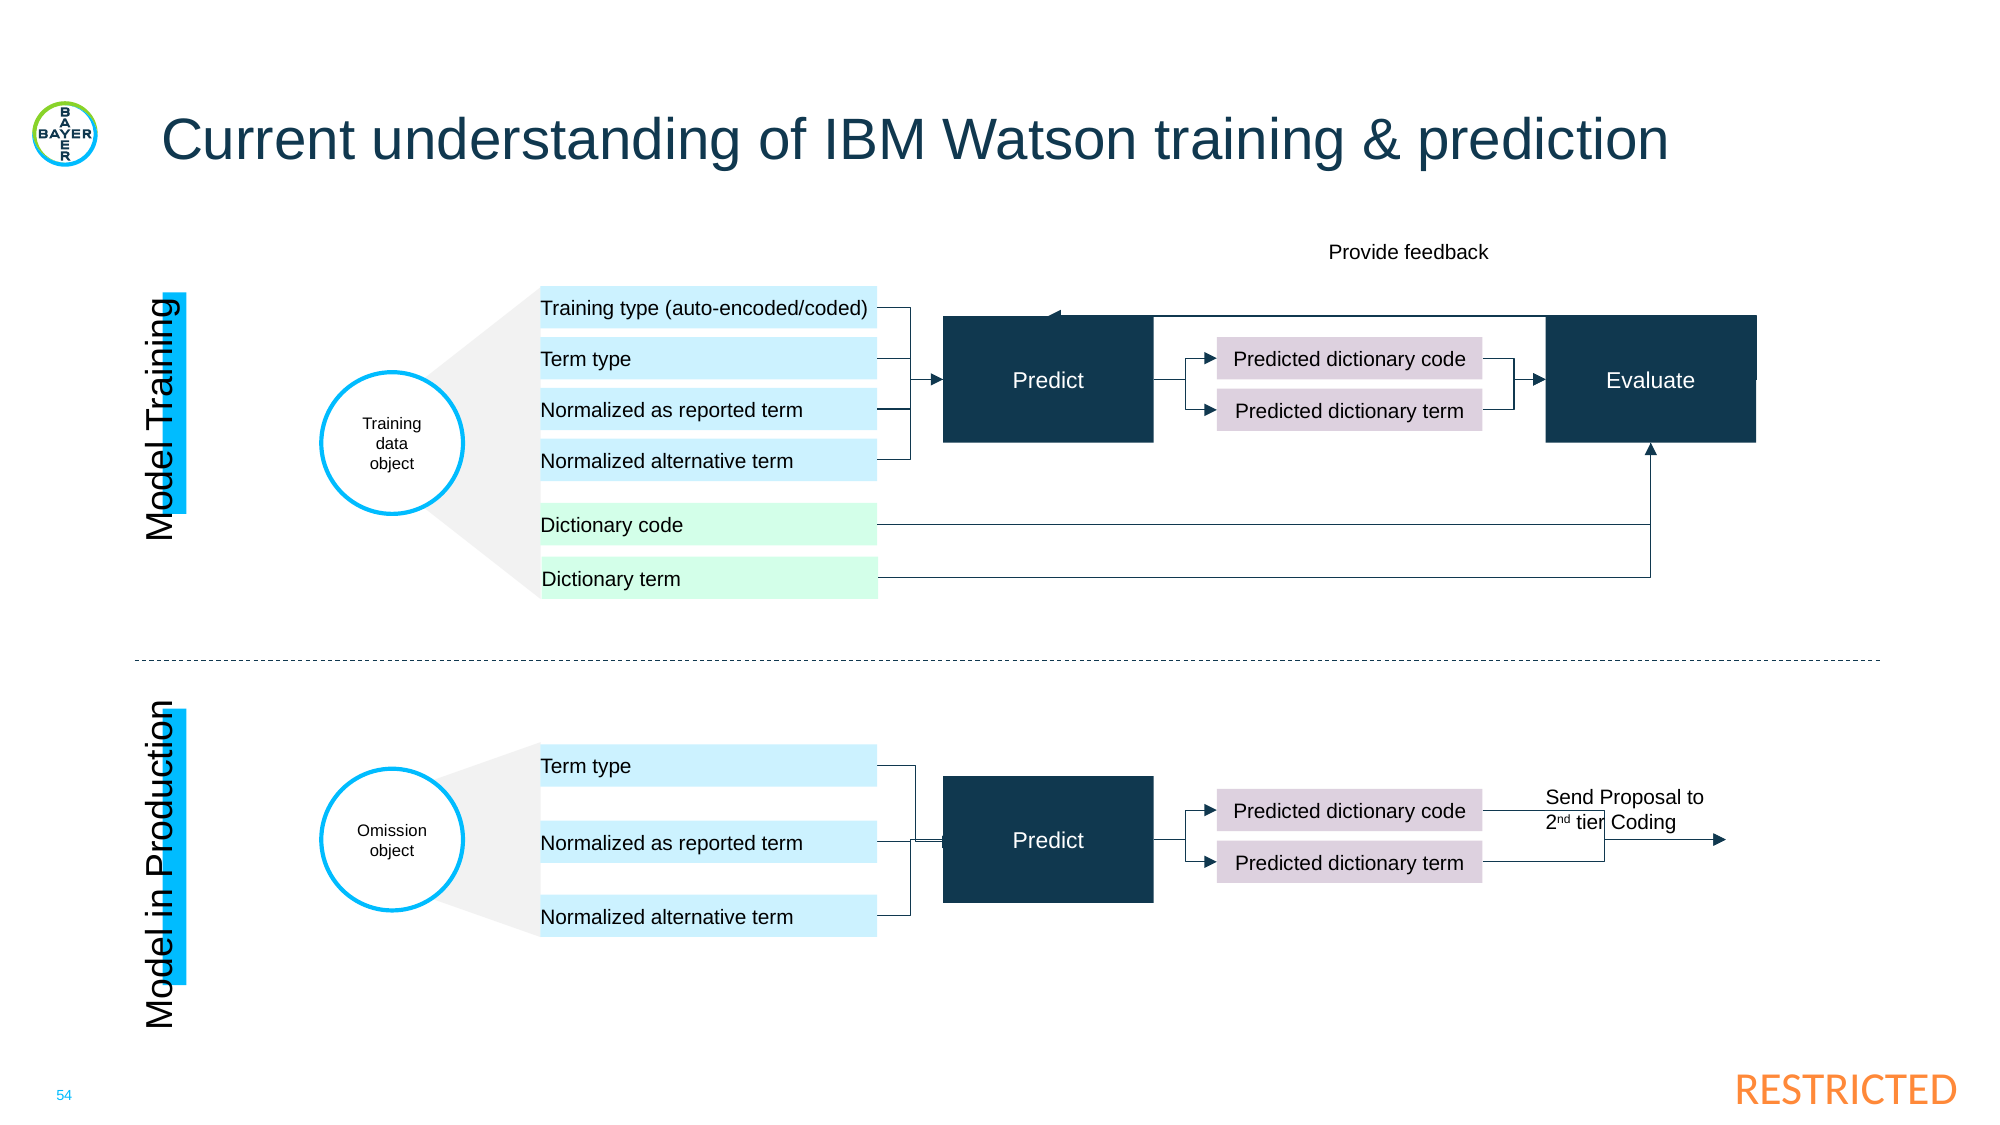

# Current understanding of IBM Watson training & prediction

Provide feedback
Training type (auto-encoded/coded)

Predict
Evaluate
Term type
Predicted dictionary code
Training data object

Model Training
Normalized as reported term
Predicted dictionary term
Normalized alternative term
Dictionary code
Dictionary term

Term type
Omission object

Normalized as reported term
Normalized alternative term
Predict
Send Proposal to
2nd tier Coding
Predicted dictionary code
Model in Production
Predicted dictionary term
54